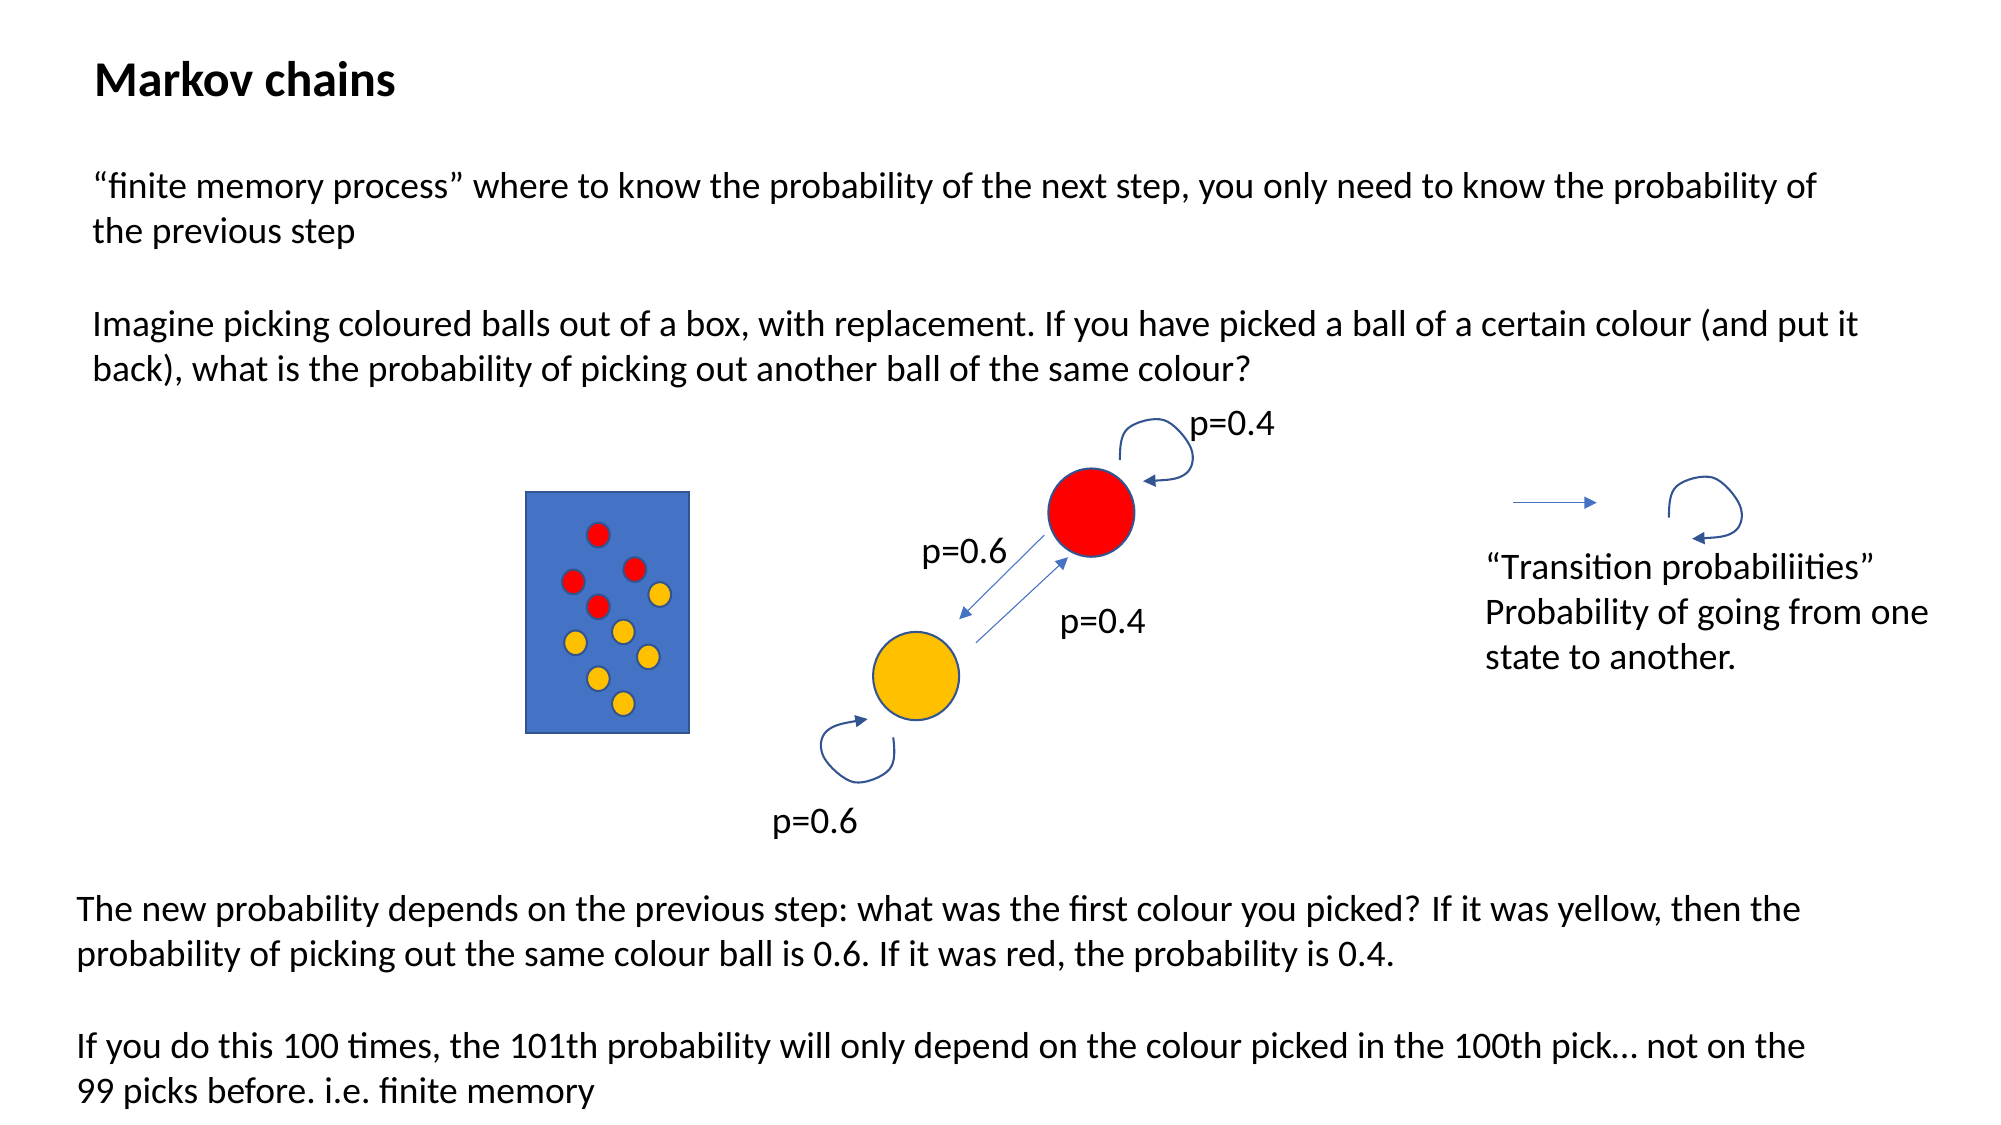

Markov chains
“finite memory process” where to know the probability of the next step, you only need to know the probability of the previous step
Imagine picking coloured balls out of a box, with replacement. If you have picked a ball of a certain colour (and put it back), what is the probability of picking out another ball of the same colour?
p=0.4

p=0.6

“Transition probabiliities”
Probability of going from one
state to another.

p=0.4

p=0.6
The new probability depends on the previous step: what was the first colour you picked? If it was yellow, then the probability of picking out the same colour ball is 0.6. If it was red, the probability is 0.4.
If you do this 100 times, the 101th probability will only depend on the colour picked in the 100th pick… not on the 99 picks before. i.e. finite memory